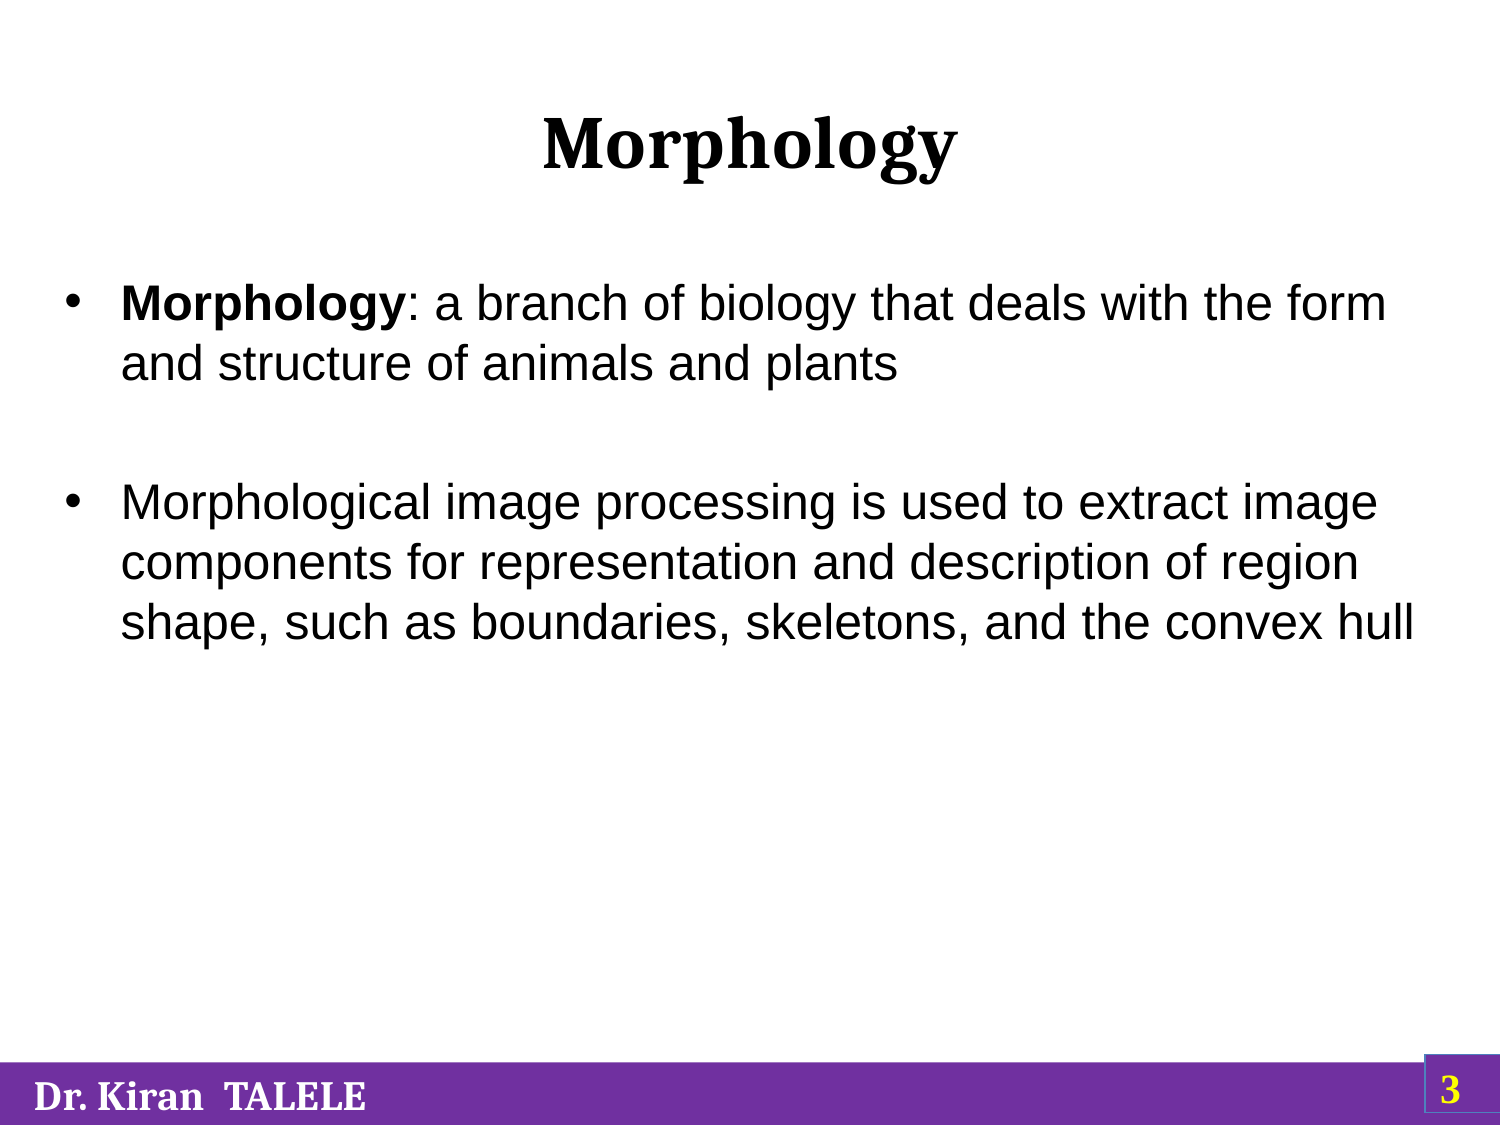

# Morphology
Morphology: a branch of biology that deals with the form and structure of animals and plants

Morphological image processing is used to extract image components for representation and description of region shape, such as boundaries, skeletons, and the convex hull
3
  Dr. Kiran  TALELE